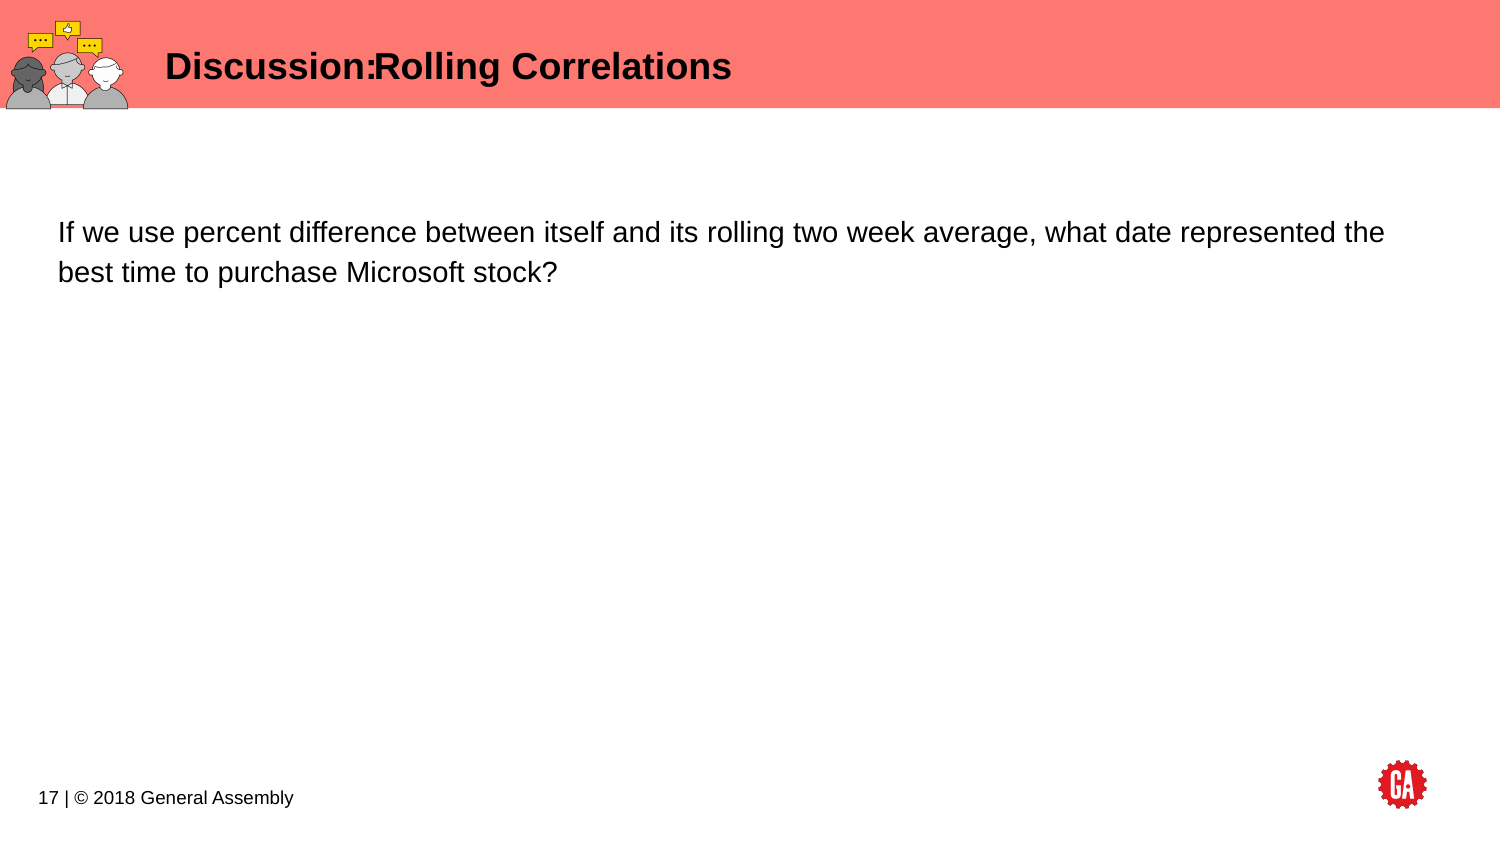

# Rolling Correlations
If we use percent difference between itself and its rolling two week average, what date represented the best time to purchase Microsoft stock?
17 | © 2018 General Assembly
17